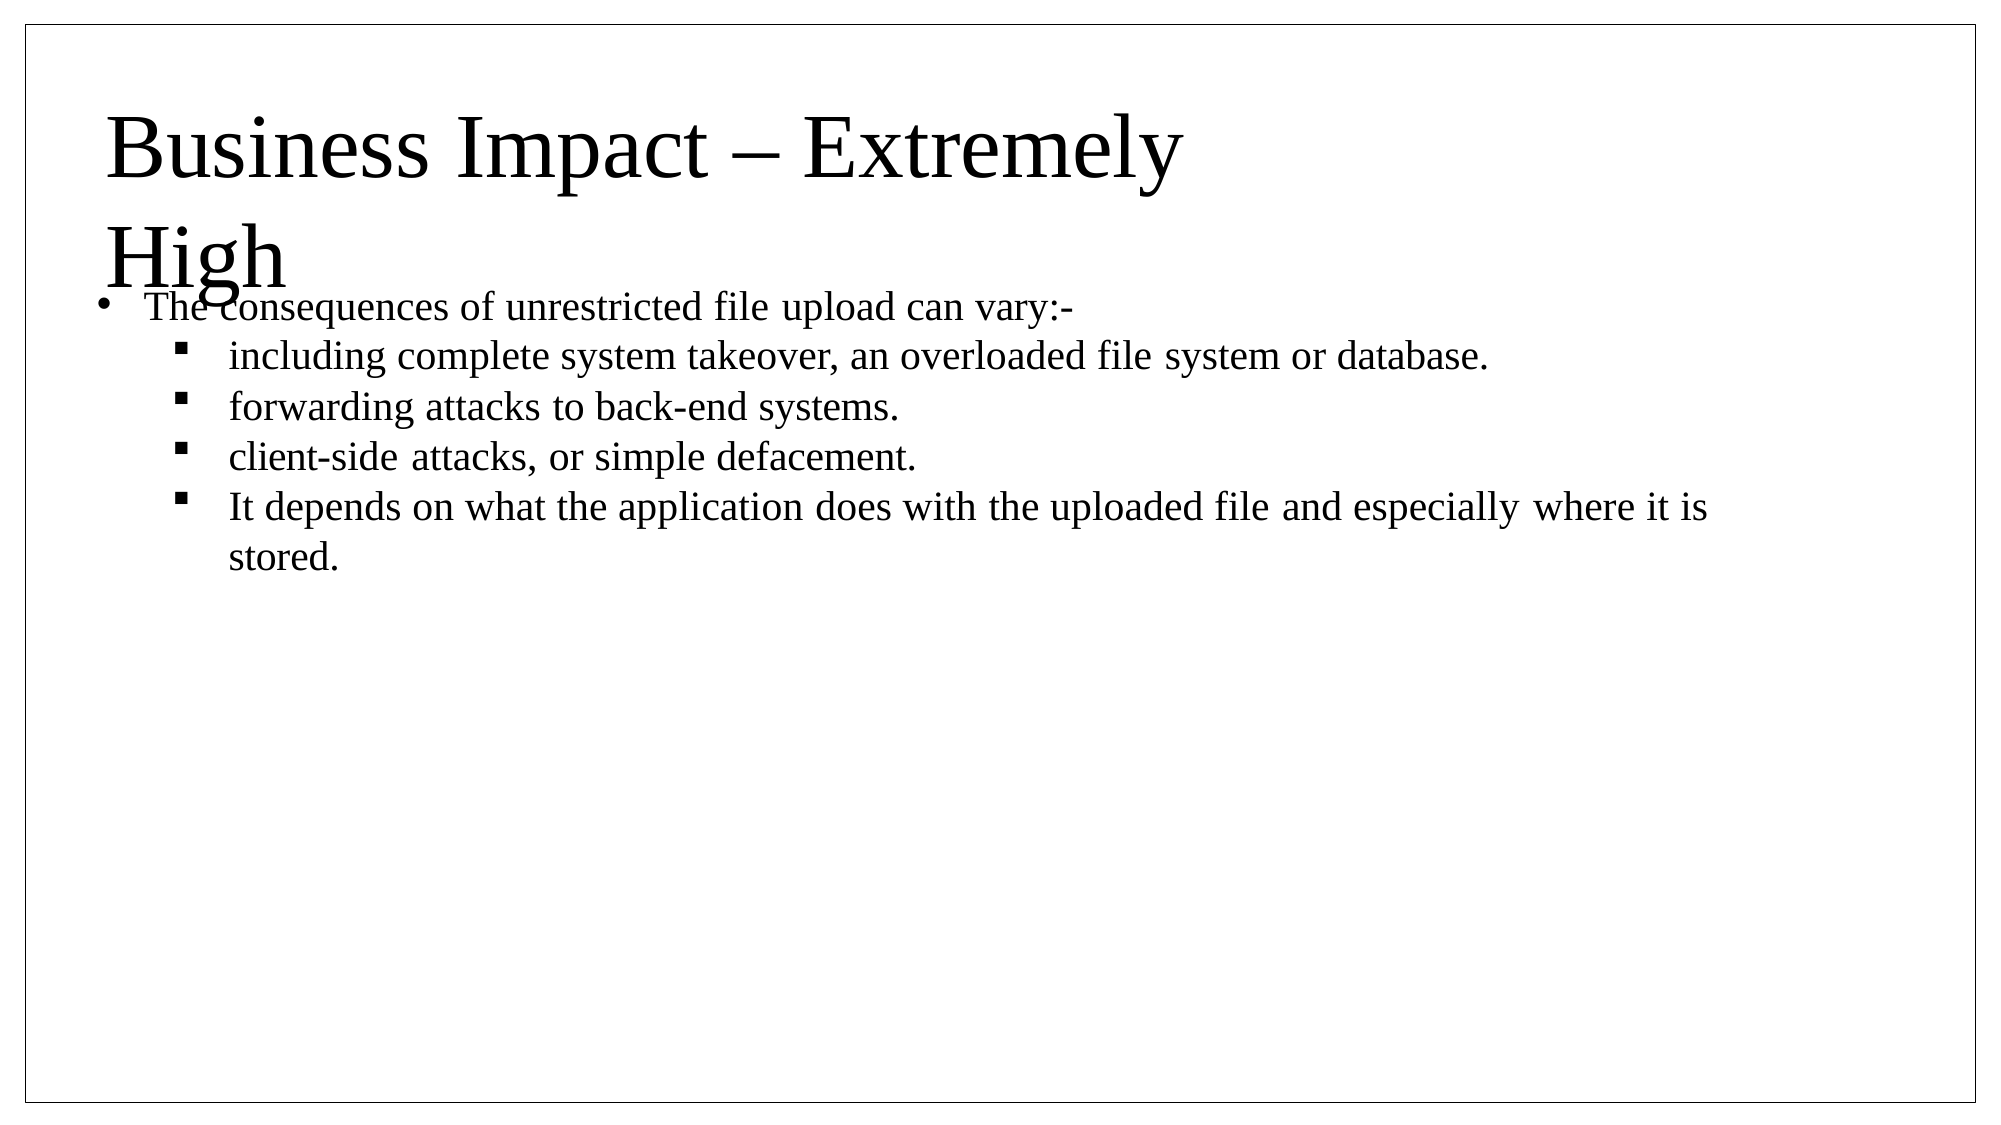

# Business Impact – Extremely High
The consequences of unrestricted file upload can vary:-
including complete system takeover, an overloaded file system or database.
forwarding attacks to back-end systems.
client-side attacks, or simple defacement.
It depends on what the application does with the uploaded file and especially where it is stored.